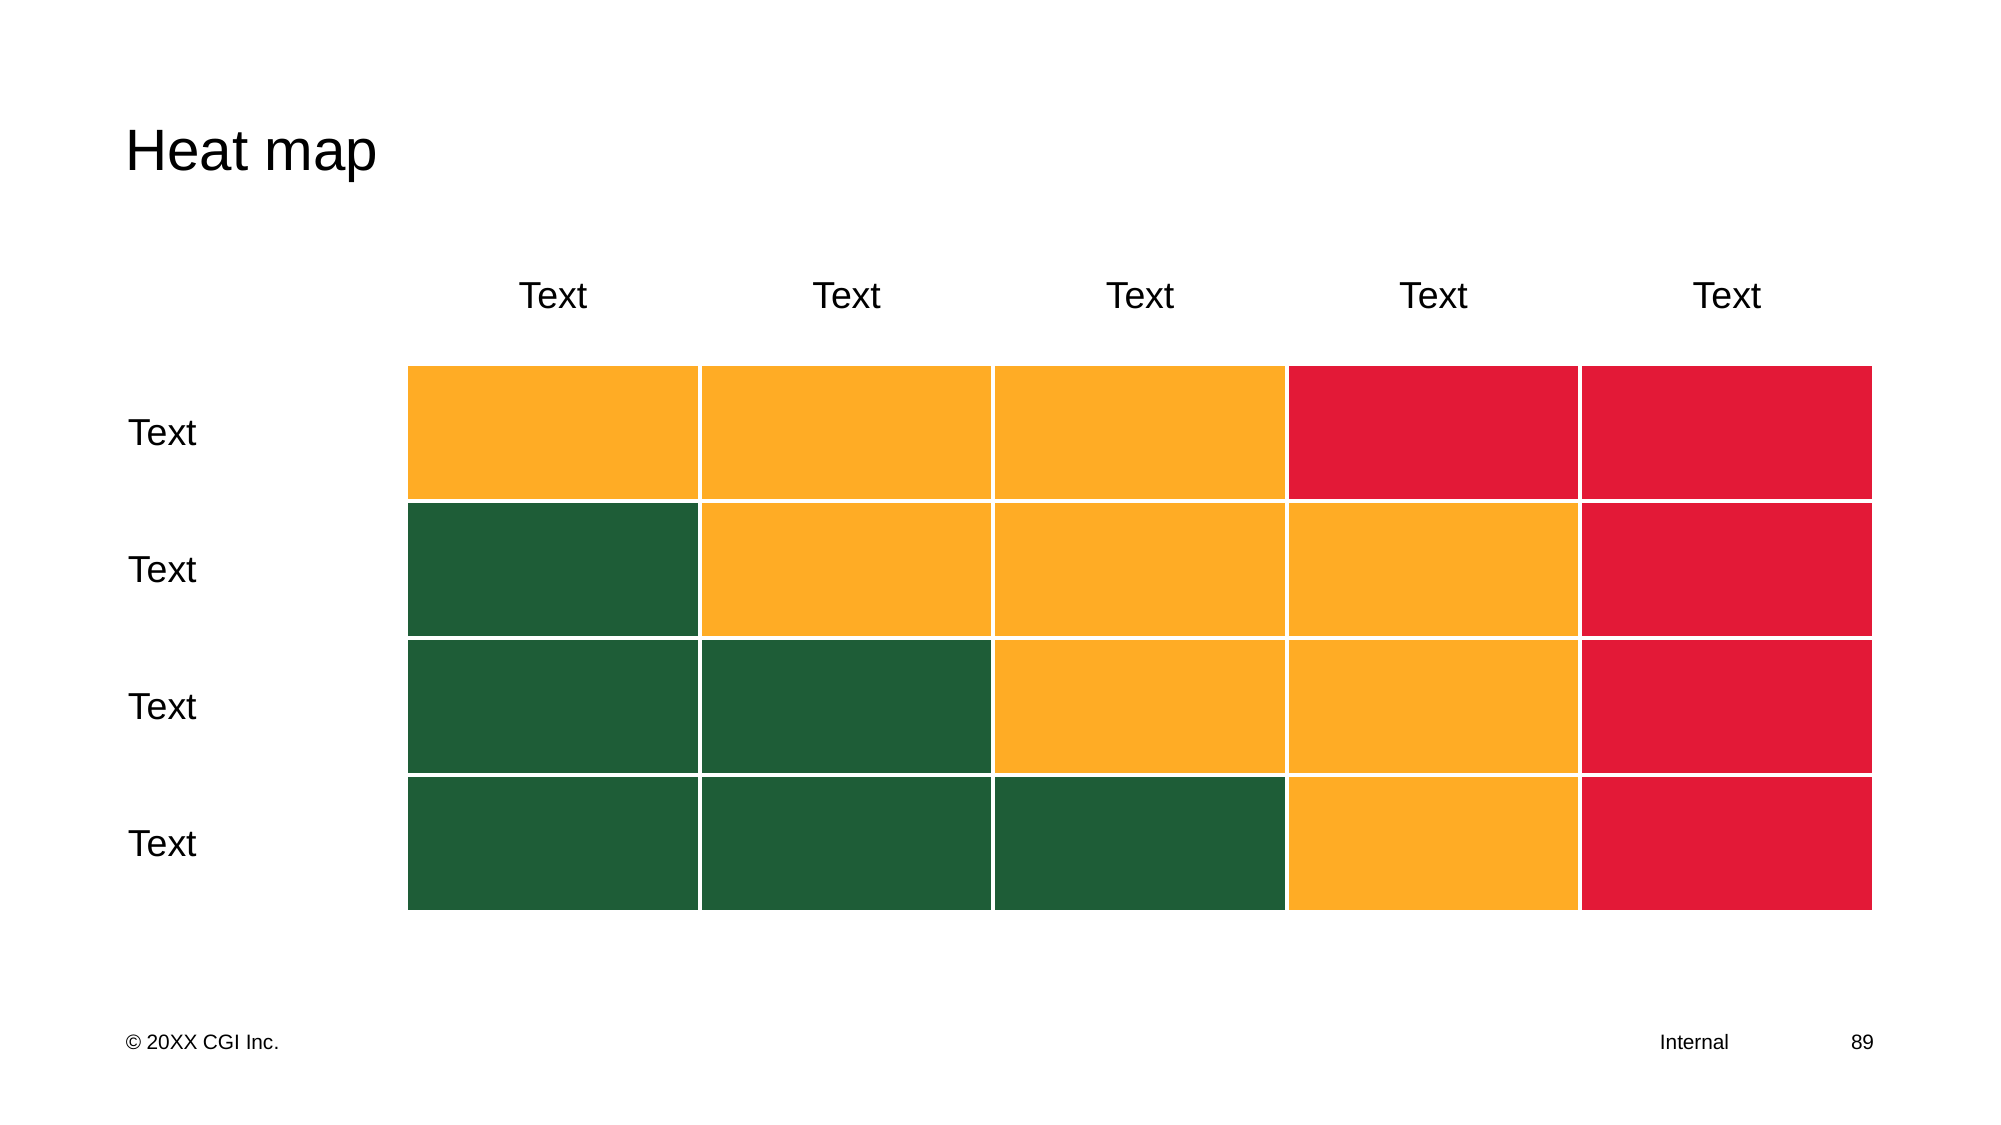

# Heat map
|  | Text | Text | Text | Text | Text |
| --- | --- | --- | --- | --- | --- |
| Text |  |  |  |  |  |
| Text |  |  |  |  |  |
| Text |  |  |  |  |  |
| Text |  |  |  |  |  |
89